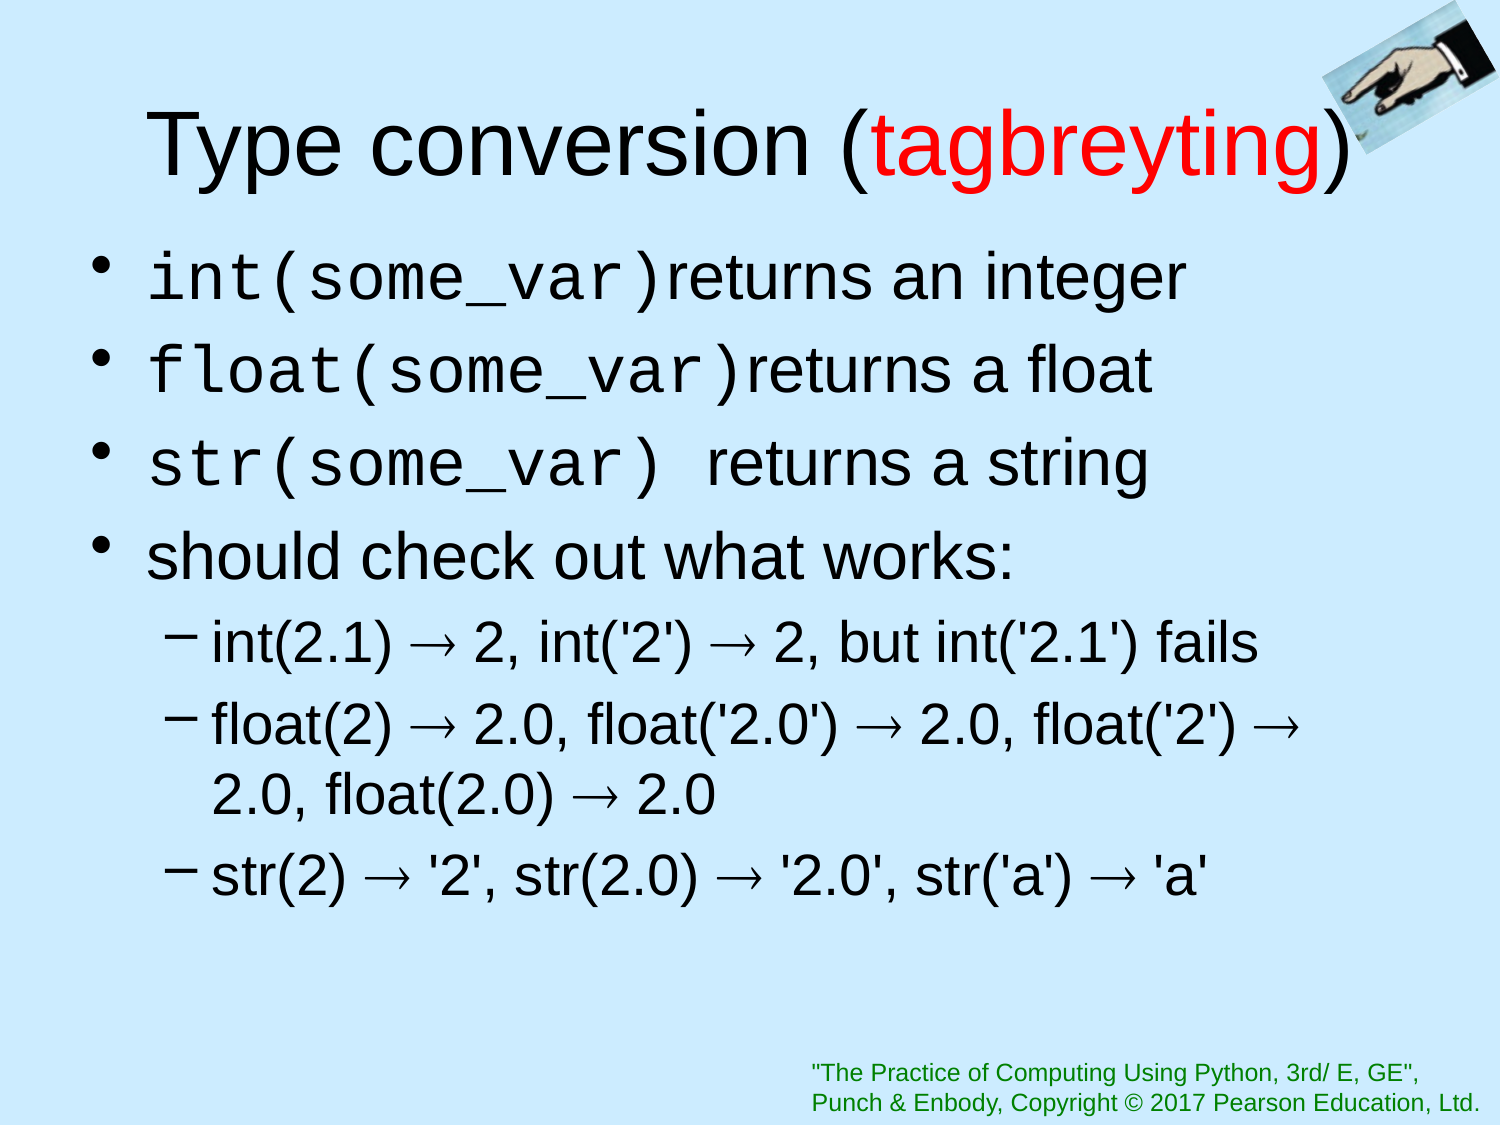

# Type conversion (tagbreyting)
int(some_var)returns an integer
float(some_var)returns a float
str(some_var) returns a string
should check out what works:
int(2.1) → 2, int('2') → 2, but int('2.1') fails
float(2) → 2.0, float('2.0') → 2.0, float('2') → 2.0, float(2.0) → 2.0
str(2) → '2', str(2.0) → '2.0', str('a') → 'a'